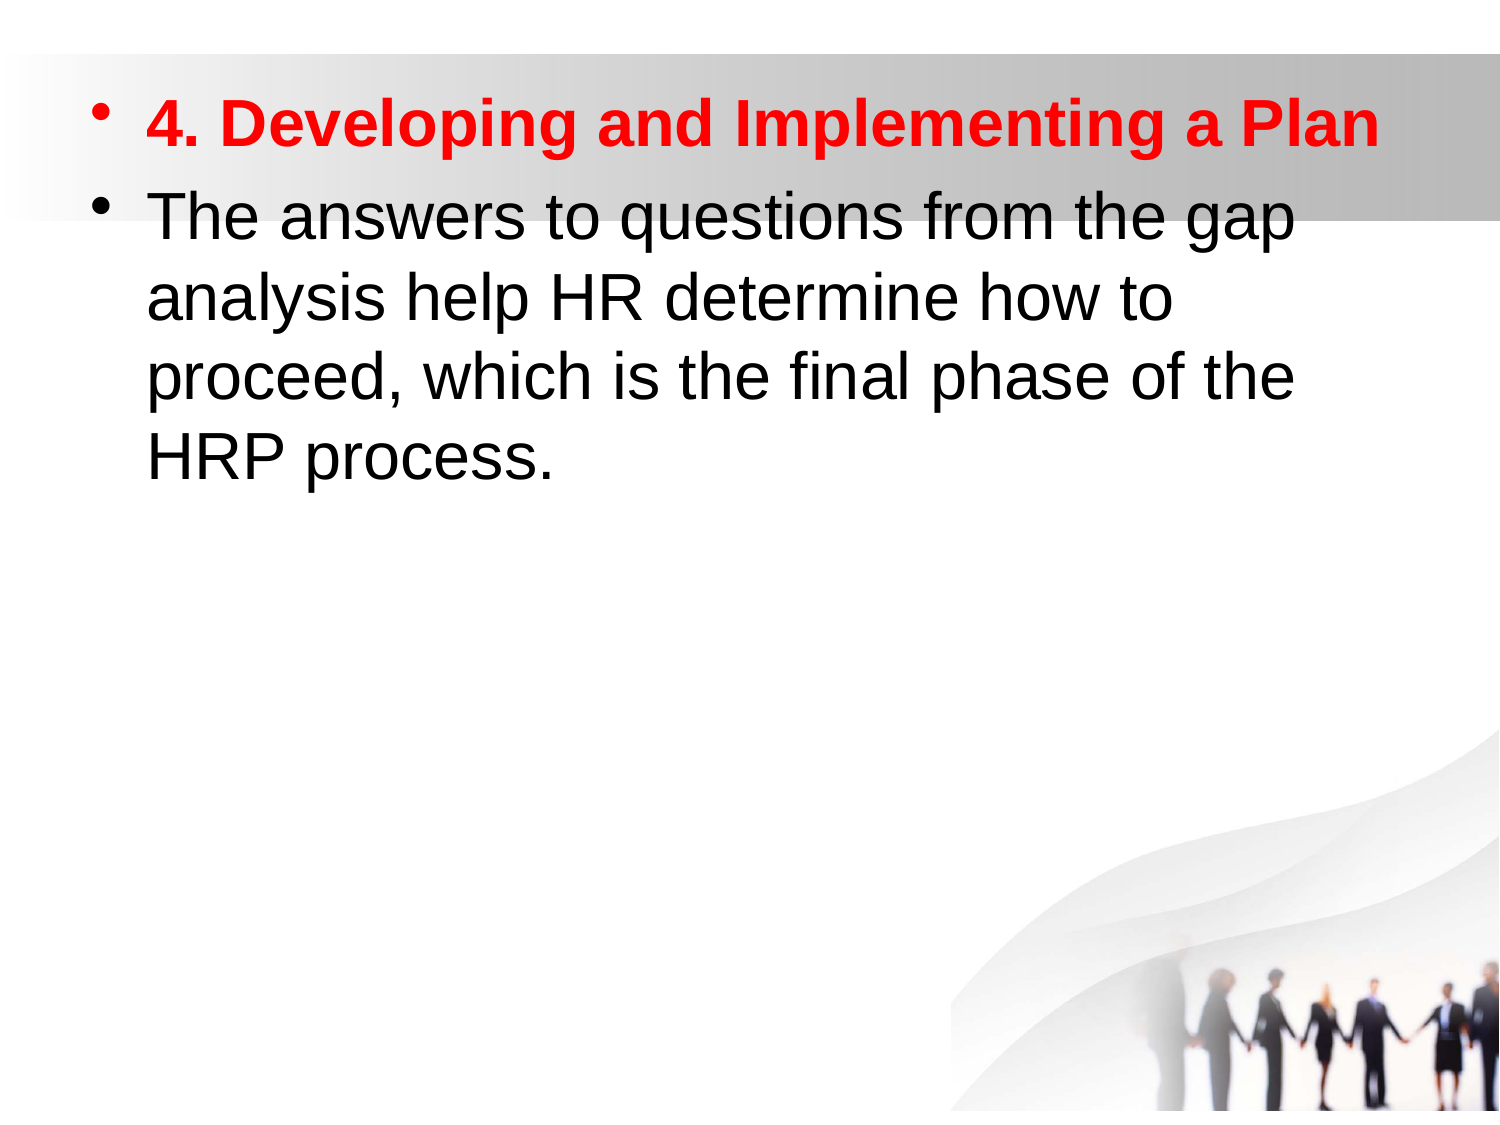

4. Developing and Implementing a Plan
The answers to questions from the gap analysis help HR determine how to proceed, which is the final phase of the HRP process.